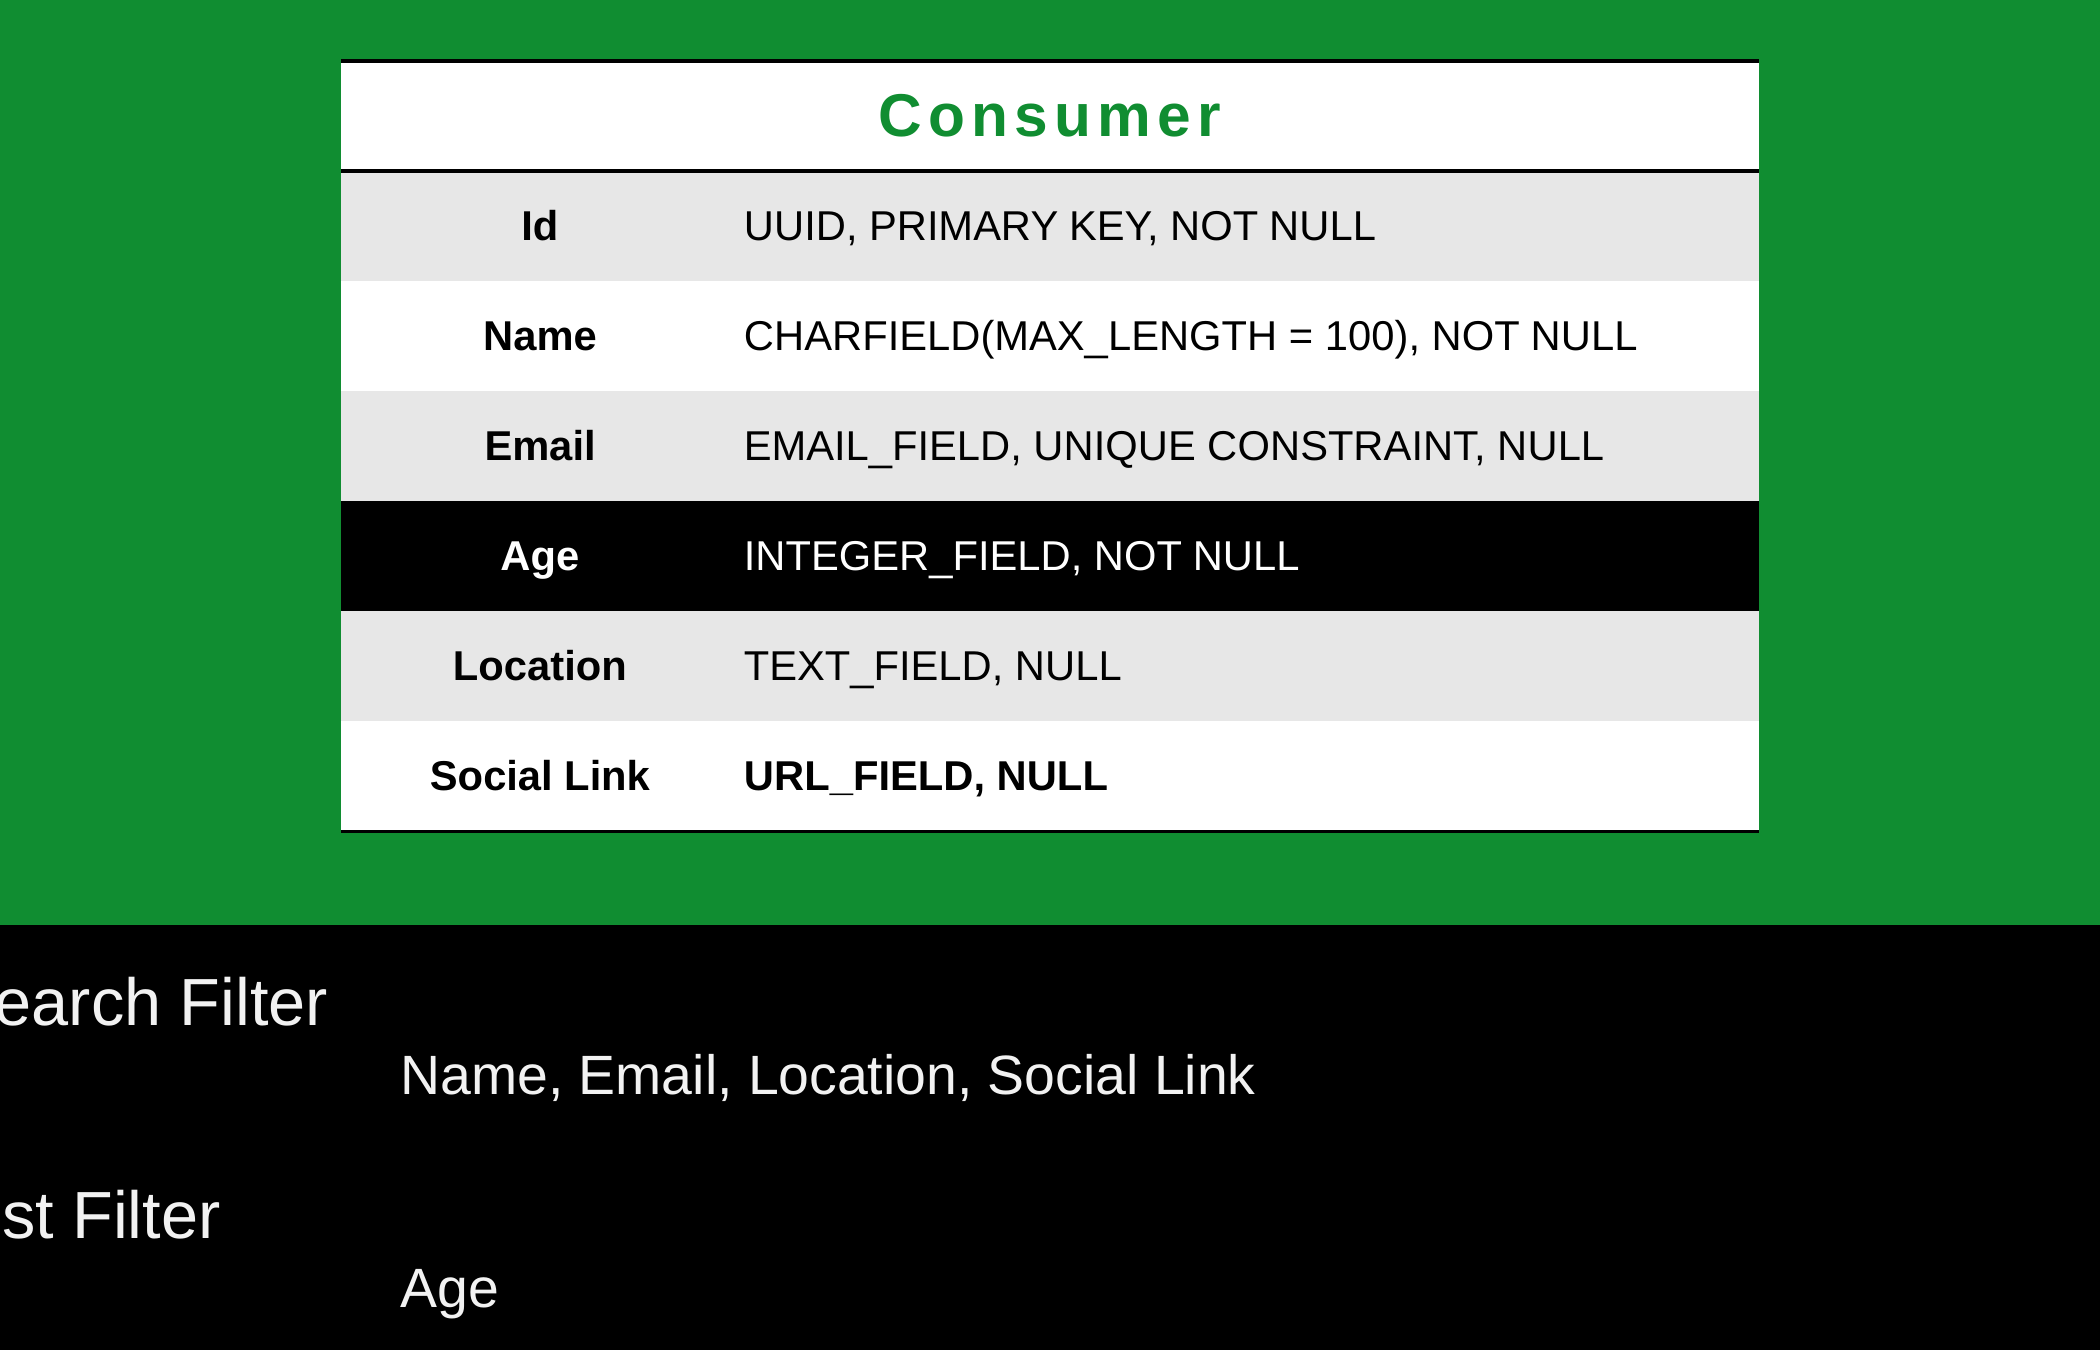

| Consumer |  |
| --- | --- |
| Id | UUID, PRIMARY KEY, NOT NULL |
| Name | CHARFIELD(MAX\_LENGTH = 100), NOT NULL |
| Email | EMAIL\_FIELD, UNIQUE CONSTRAINT, NULL |
| Age | INTEGER\_FIELD, NOT NULL |
| Location | TEXT\_FIELD, NULL |
| Social Link | URL\_FIELD, NULL |

Search Filter
Name, Email, Location, Social Link

List Filter
Age